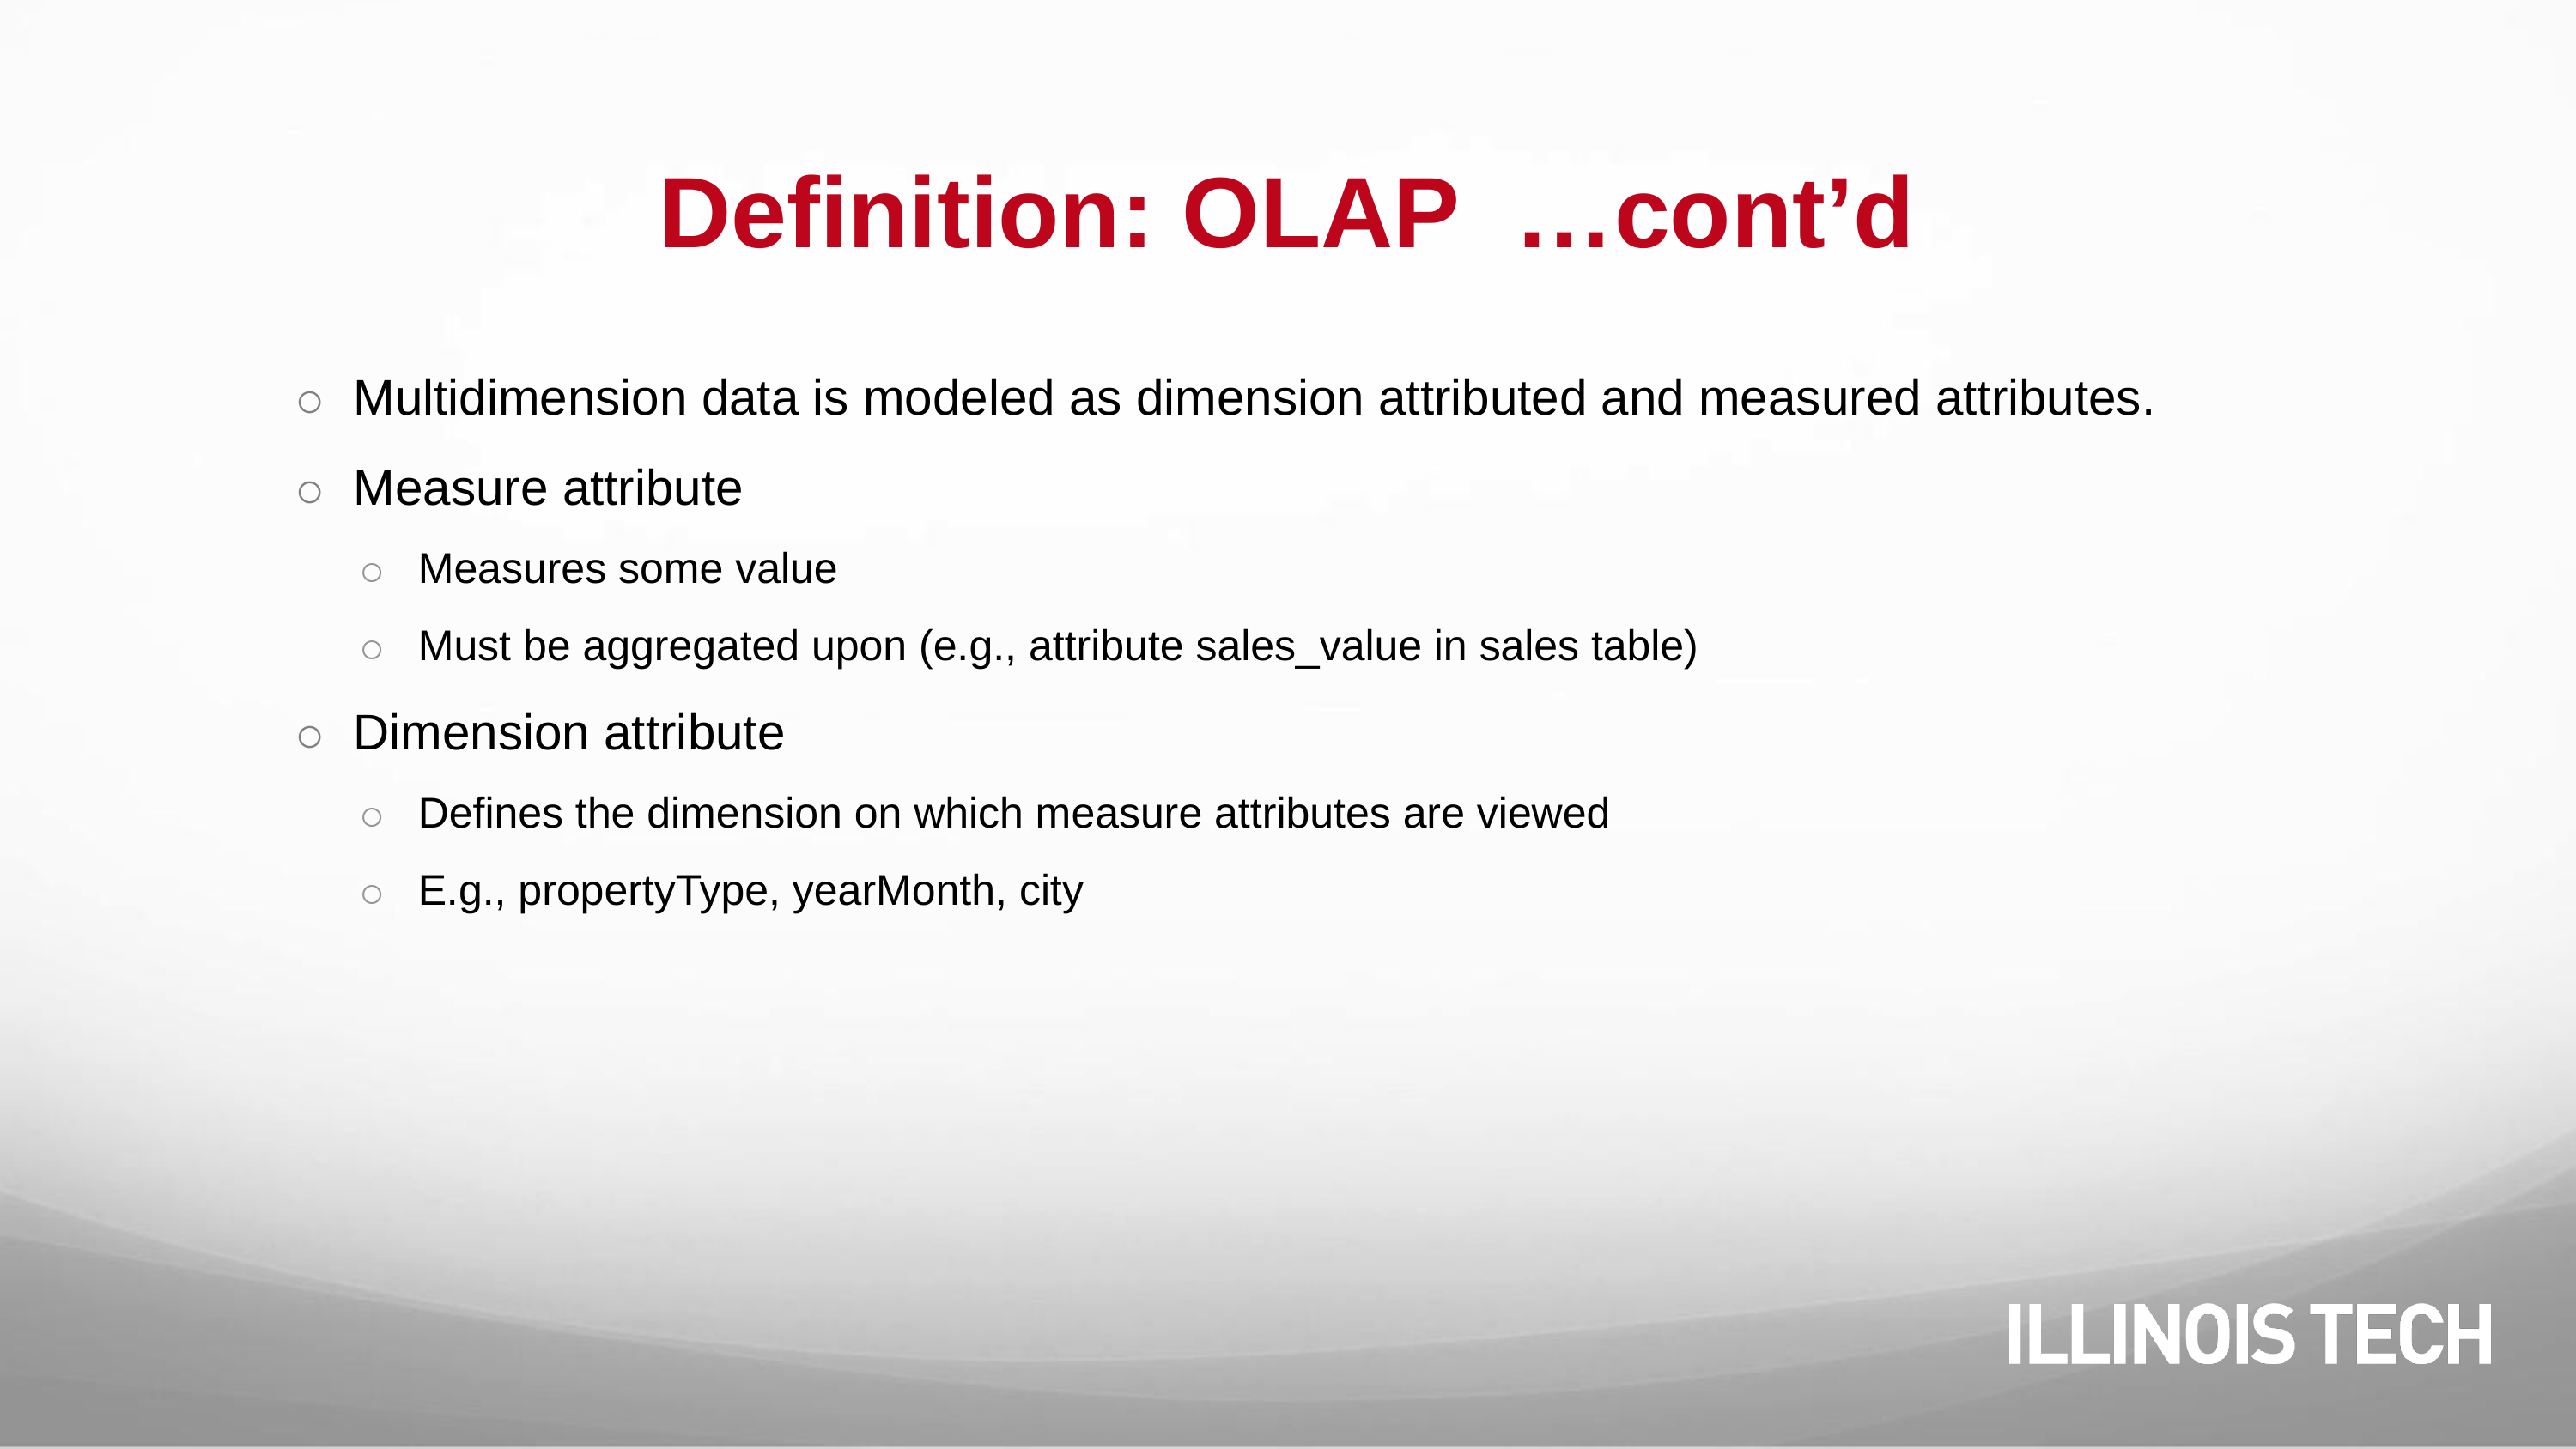

# Definition: OLAP  …cont’d
Multidimension data is modeled as dimension attributed and measured attributes.
Measure attribute
Measures some value
Must be aggregated upon (e.g., attribute sales_value in sales table)
Dimension attribute
Defines the dimension on which measure attributes are viewed
E.g., propertyType, yearMonth, city